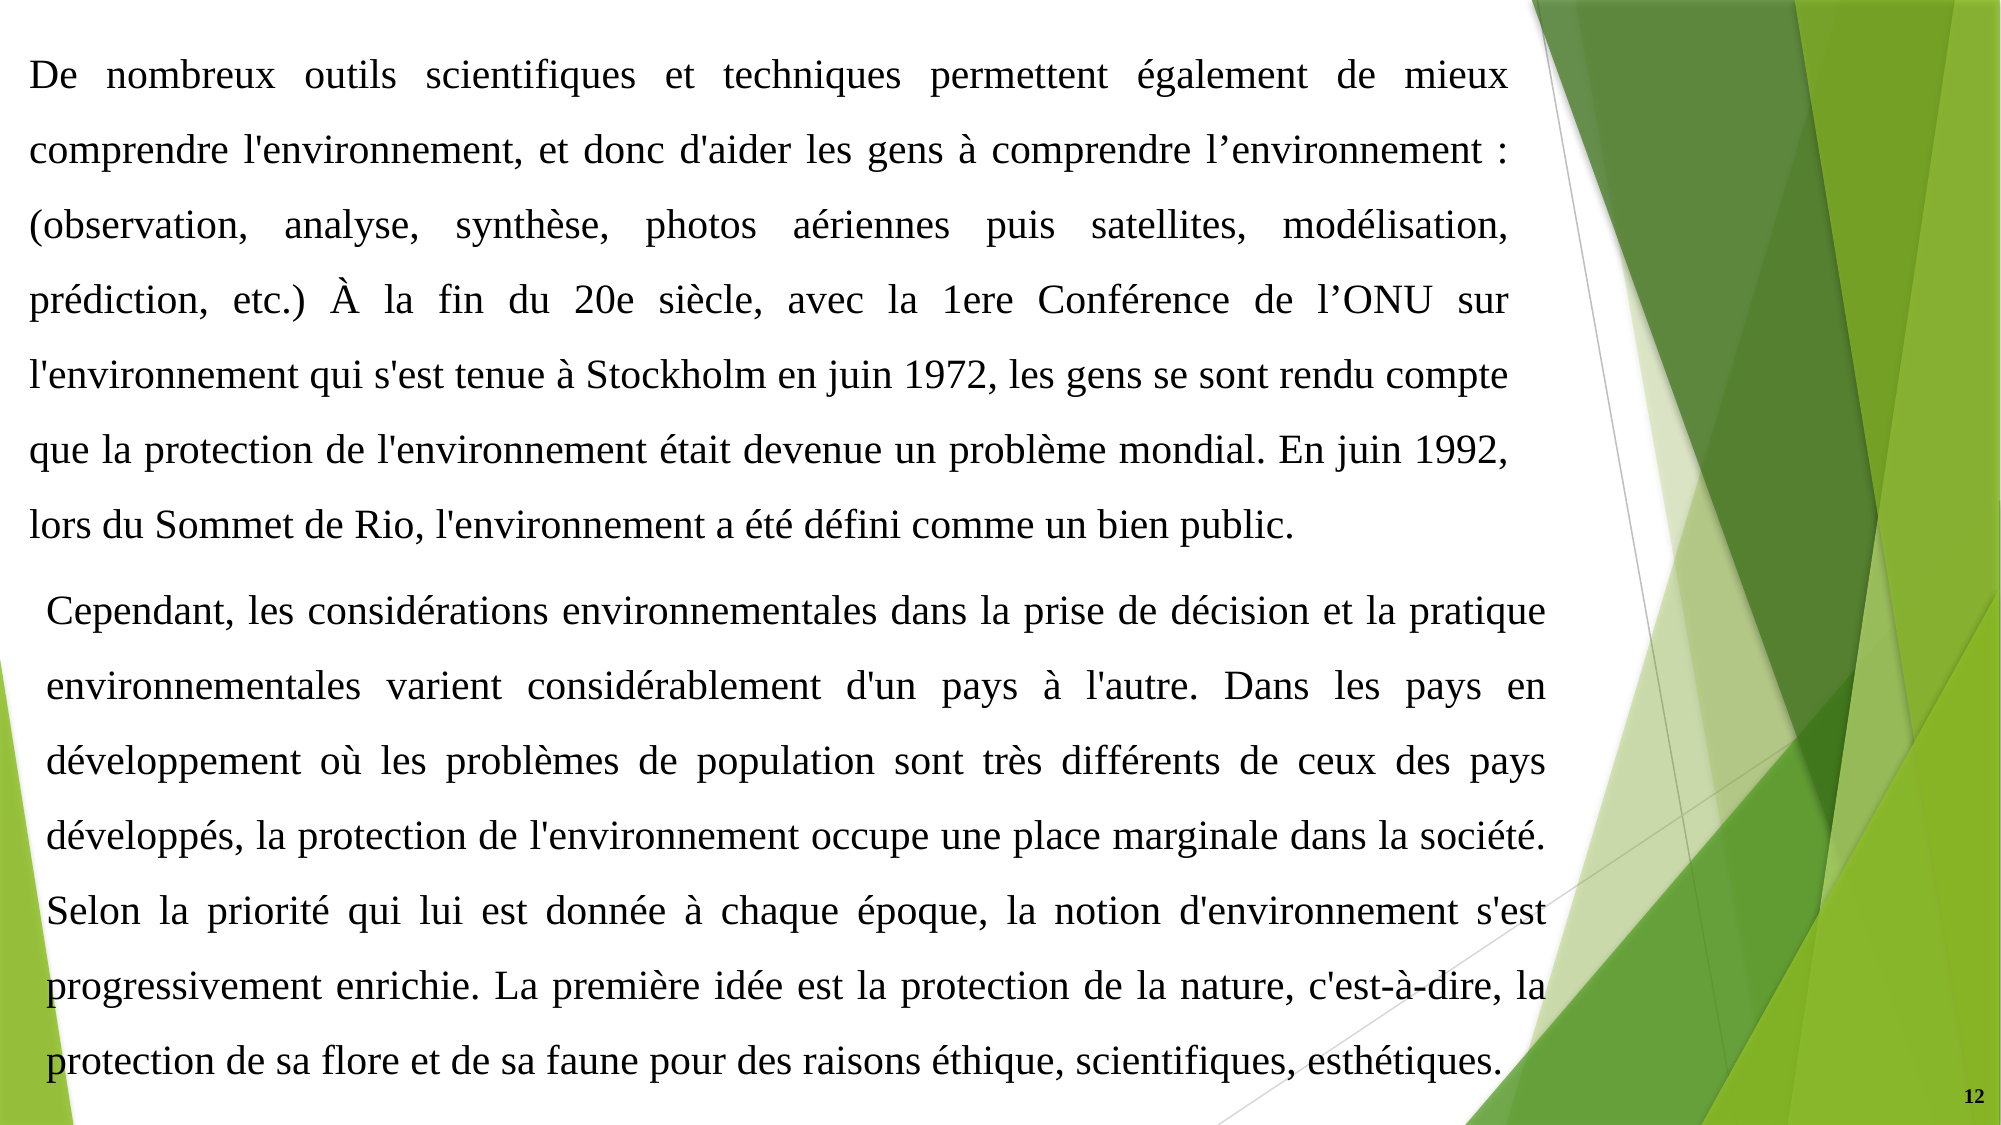

De nombreux outils scientifiques et techniques permettent également de mieux comprendre l'environnement, et donc d'aider les gens à comprendre l’environnement : (observation, analyse, synthèse, photos aériennes puis satellites, modélisation, prédiction, etc.) À la fin du 20e siècle, avec la 1ere Conférence de l’ONU sur l'environnement qui s'est tenue à Stockholm en juin 1972, les gens se sont rendu compte que la protection de l'environnement était devenue un problème mondial. En juin 1992, lors du Sommet de Rio, l'environnement a été défini comme un bien public.
Cependant, les considérations environnementales dans la prise de décision et la pratique environnementales varient considérablement d'un pays à l'autre. Dans les pays en développement où les problèmes de population sont très différents de ceux des pays développés, la protection de l'environnement occupe une place marginale dans la société. Selon la priorité qui lui est donnée à chaque époque, la notion d'environnement s'est progressivement enrichie. La première idée est la protection de la nature, c'est-à-dire, la protection de sa flore et de sa faune pour des raisons éthique, scientifiques, esthétiques.
12